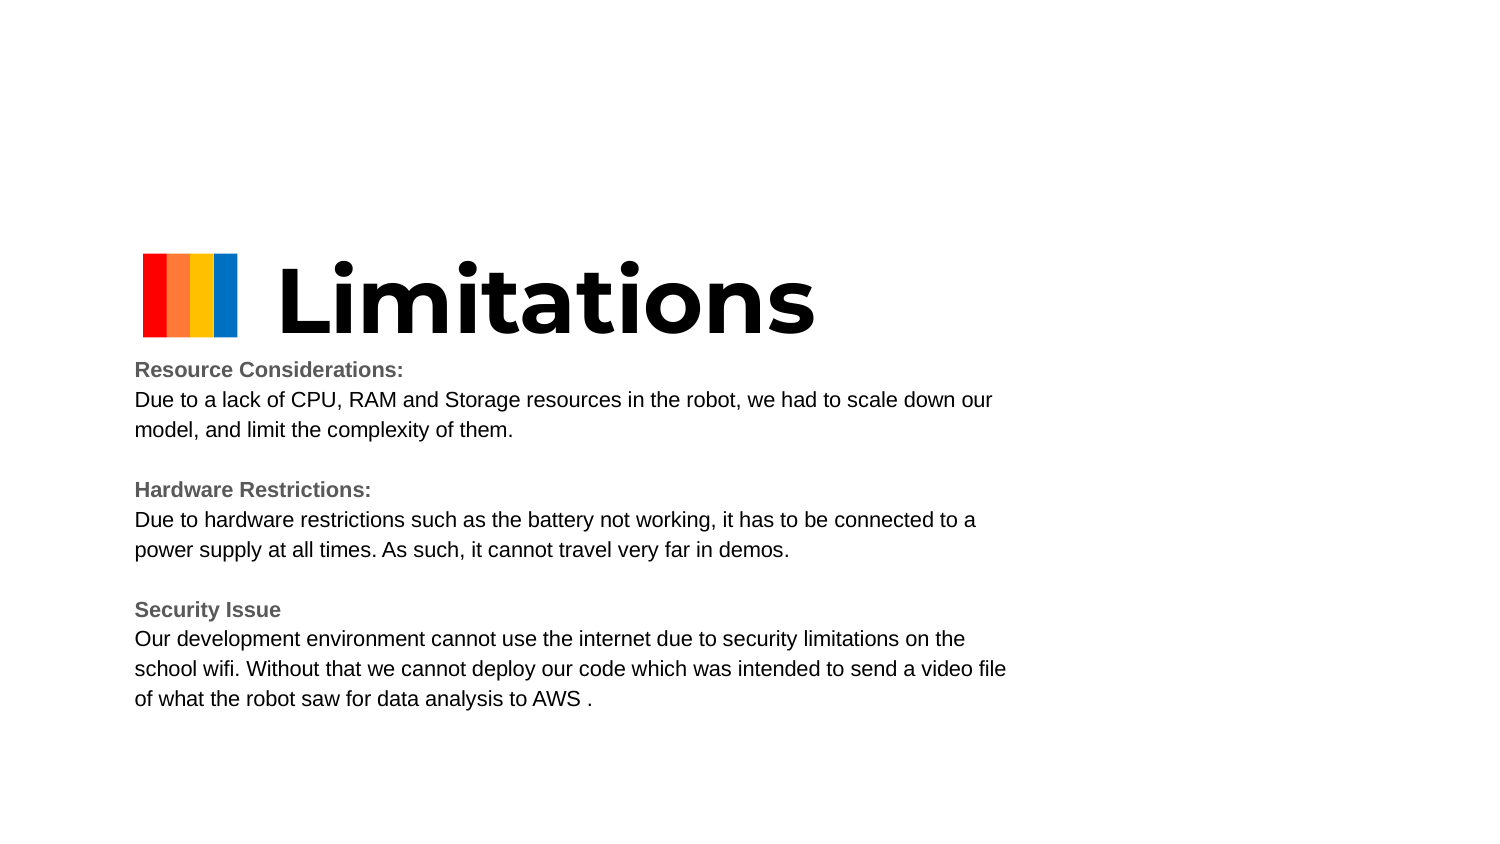

Limitations
Resource Considerations:
Due to a lack of CPU, RAM and Storage resources in the robot, we had to scale down our model, and limit the complexity of them.

Hardware Restrictions:
Due to hardware restrictions such as the battery not working, it has to be connected to a power supply at all times. As such, it cannot travel very far in demos.

Security Issue
Our development environment cannot use the internet due to security limitations on the school wifi. Without that we cannot deploy our code which was intended to send a video file of what the robot saw for data analysis to AWS .